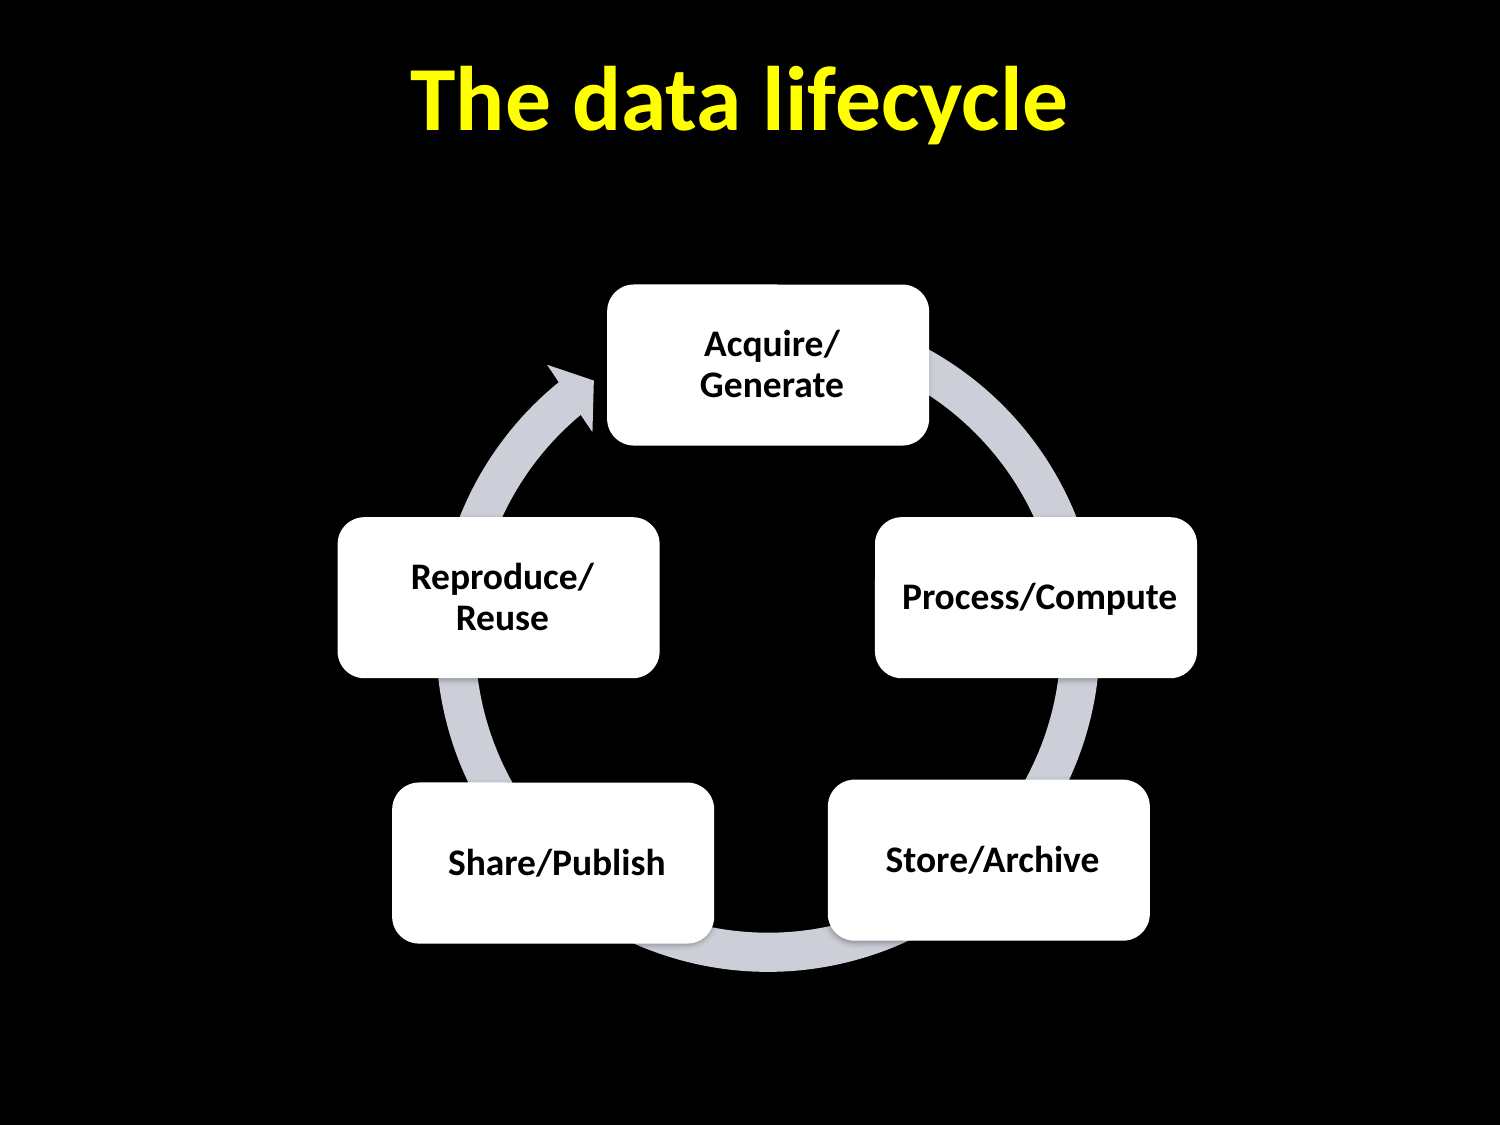

# The data lifecycle
Acquire/Generate
Process/Compute
Store/Archive
Share/Publish
Reproduce/Reuse